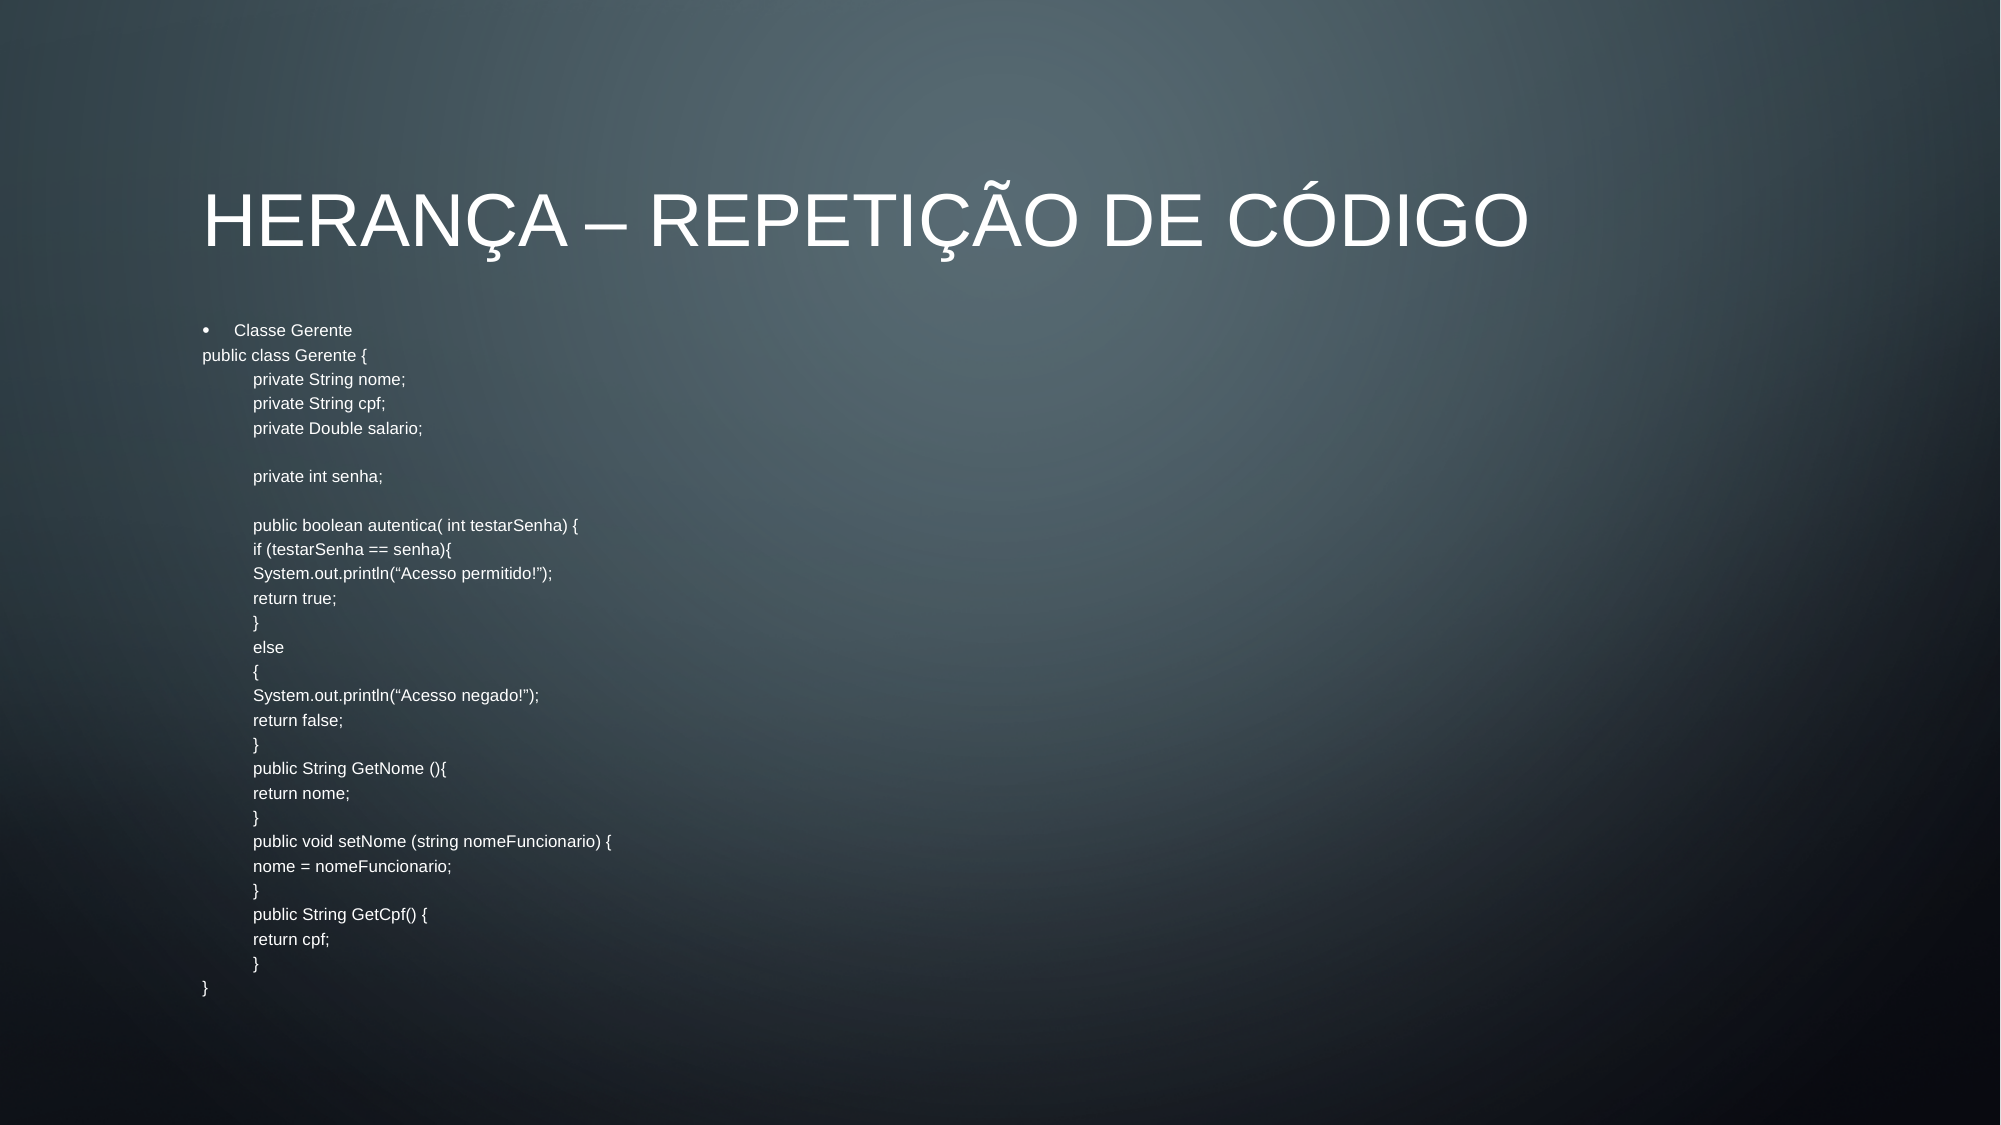

# HERANÇA – REPETIÇÃO DE CÓDIGO
Classe Gerente
public class Gerente {
	private String nome;
	private String cpf;
	private Double salario;

	private int senha;

	public boolean autentica( int testarSenha) {
		if (testarSenha == senha){
			System.out.println(“Acesso permitido!”);
			return true;
		}
		else
		{
			System.out.println(“Acesso negado!”);
			return false;
		}
	public String GetNome (){
		return nome;
	}
	public void setNome (string nomeFuncionario) {
		nome = nomeFuncionario;
	}
	public String GetCpf() {
		return cpf;
	}
}